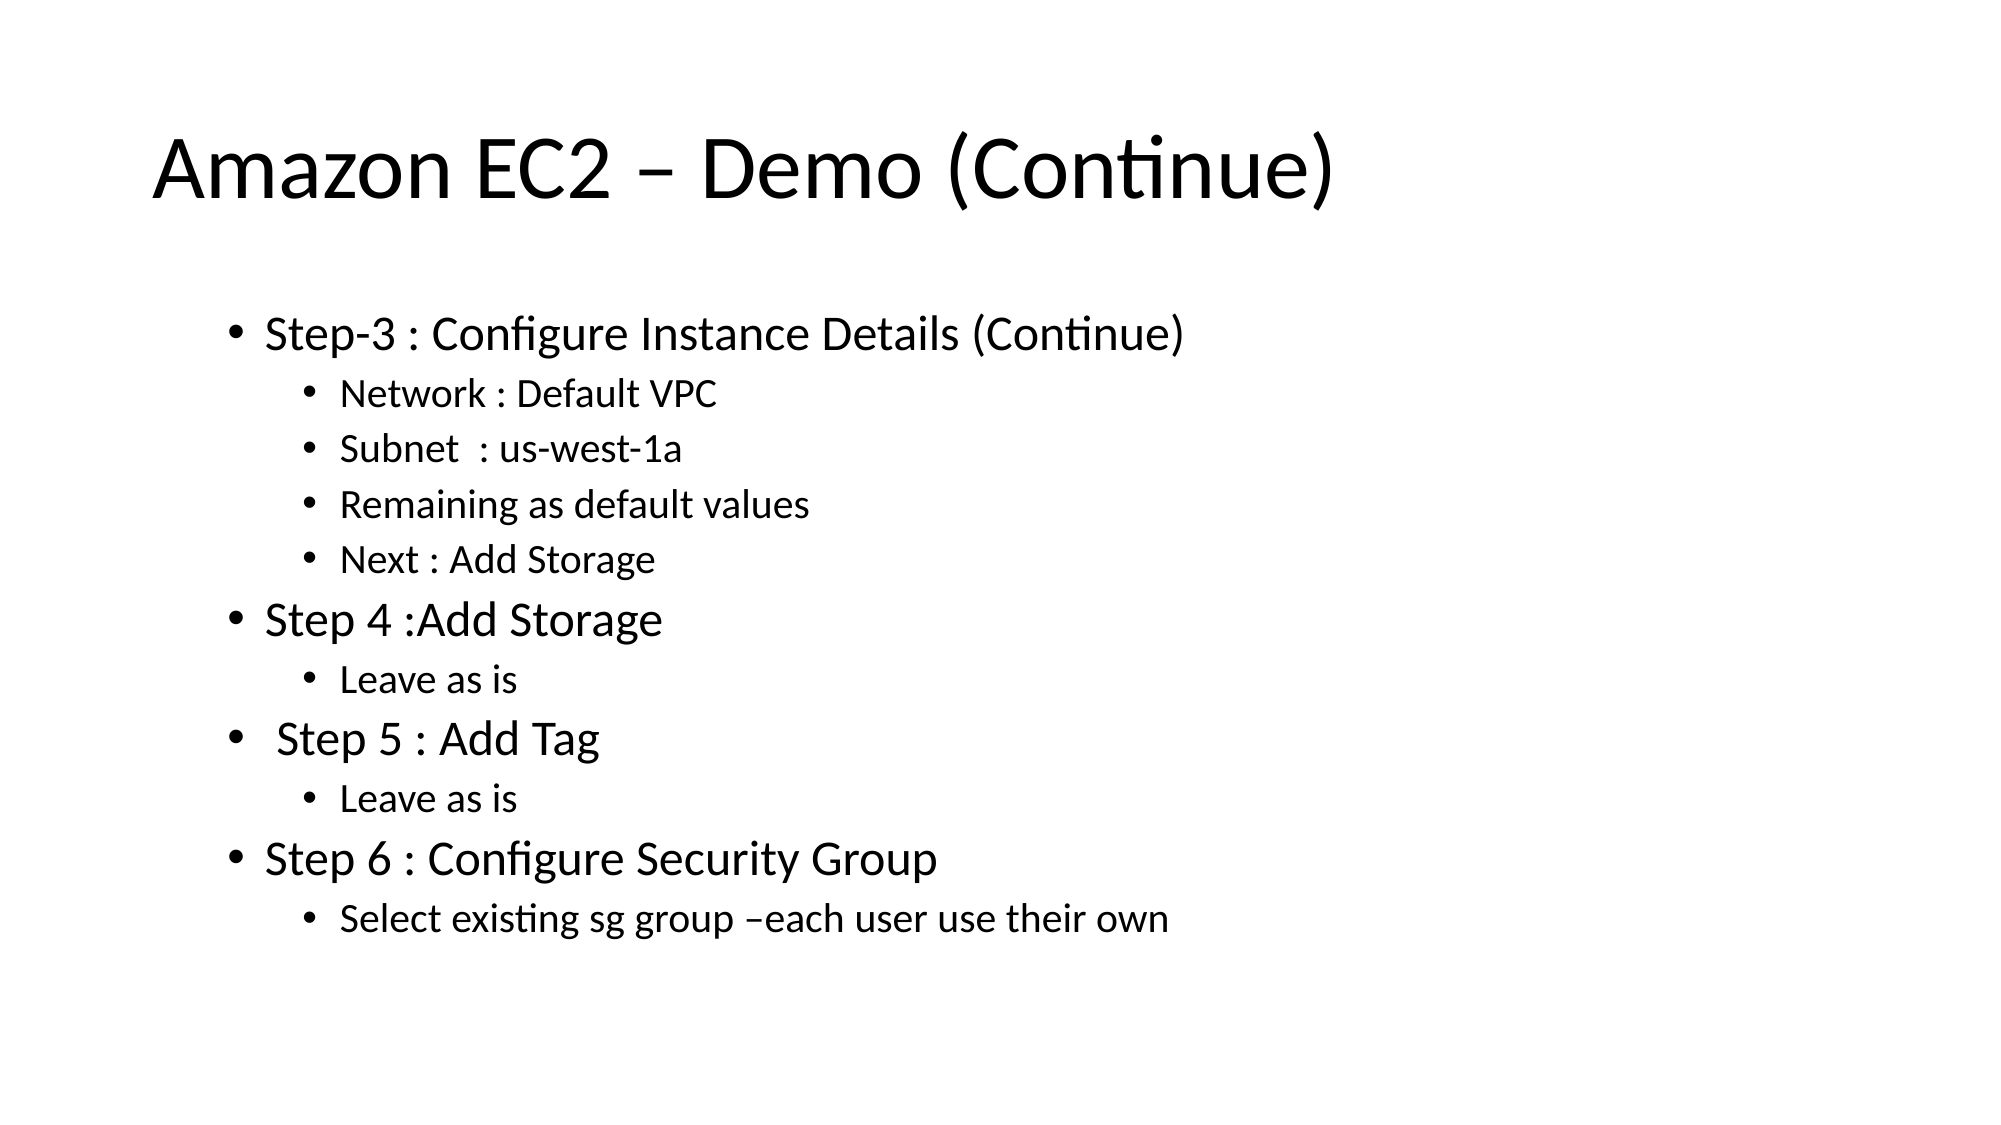

# Amazon EC2 – Demo (Continue)
Step-3 : Configure Instance Details (Continue)
Network : Default VPC
Subnet  : us-west-1a
Remaining as default values
Next : Add Storage
Step 4 :Add Storage
Leave as is
 Step 5 : Add Tag
Leave as is
Step 6 : Configure Security Group
Select existing sg group –each user use their own